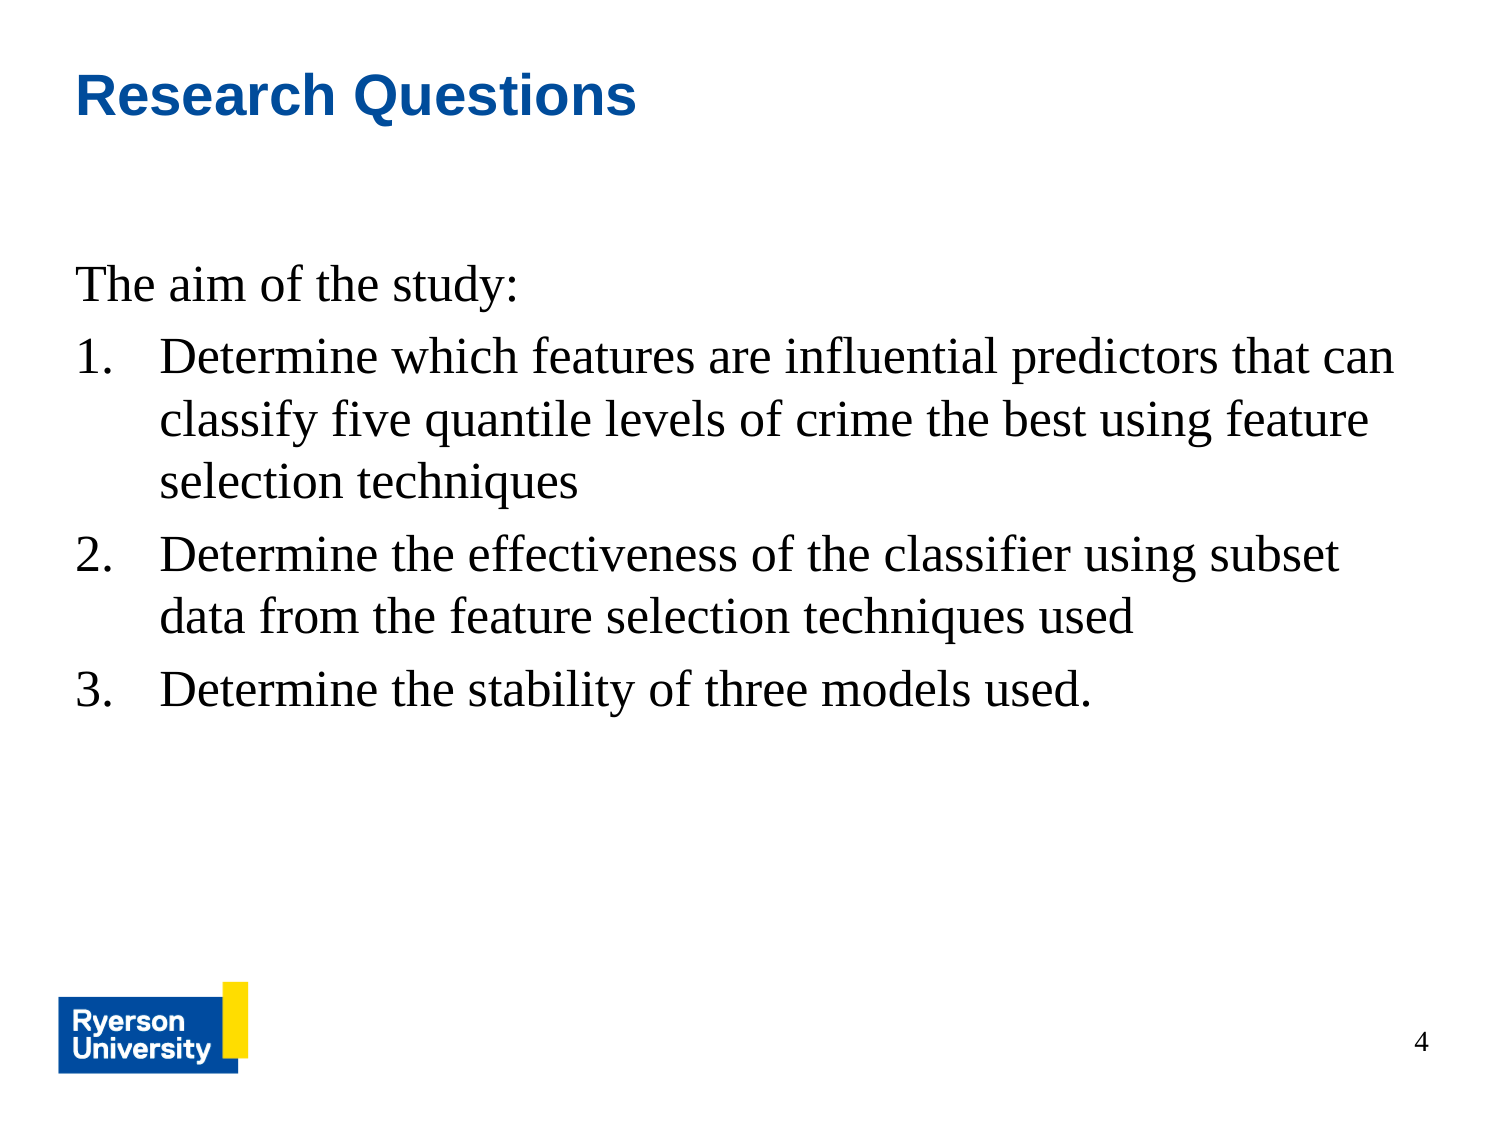

# Research Questions
The aim of the study:
Determine which features are influential predictors that can classify five quantile levels of crime the best using feature selection techniques
Determine the effectiveness of the classifier using subset data from the feature selection techniques used
Determine the stability of three models used.
4